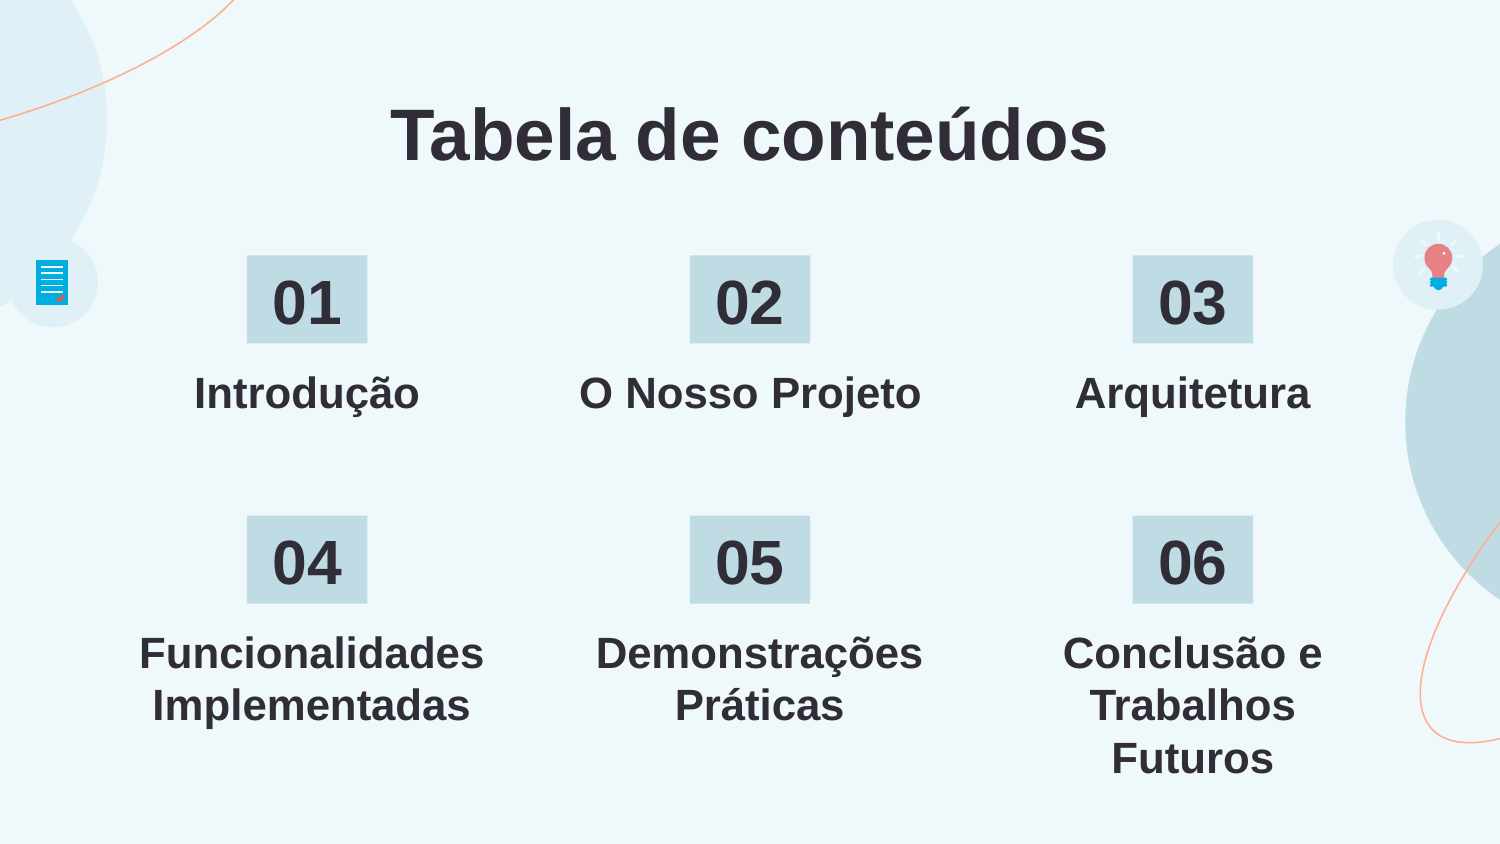

# Tabela de conteúdos
01
02
03
O Nosso Projeto
Introdução
Arquitetura
04
05
06
Funcionalidades Implementadas

Demonstrações Práticas

Conclusão e Trabalhos Futuros